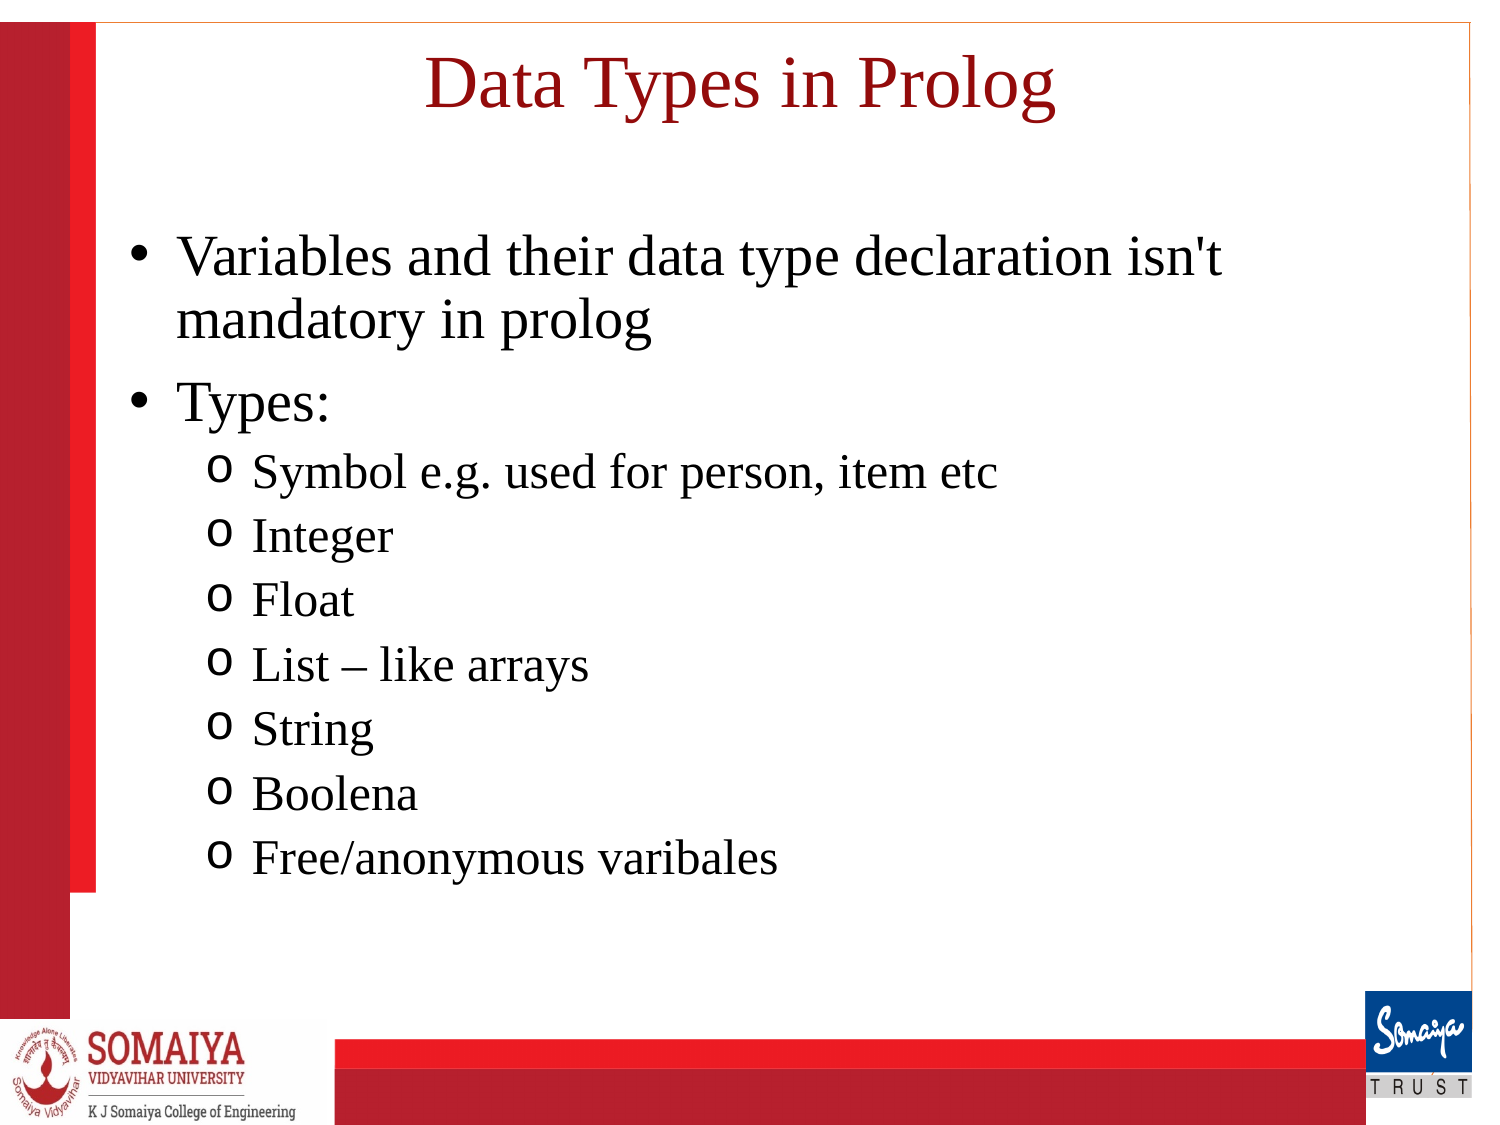

# Data Types in Prolog
Variables and their data type declaration isn't mandatory in prolog
Types:
Symbol e.g. used for person, item etc
Integer
Float
List – like arrays
String
Boolena
Free/anonymous varibales